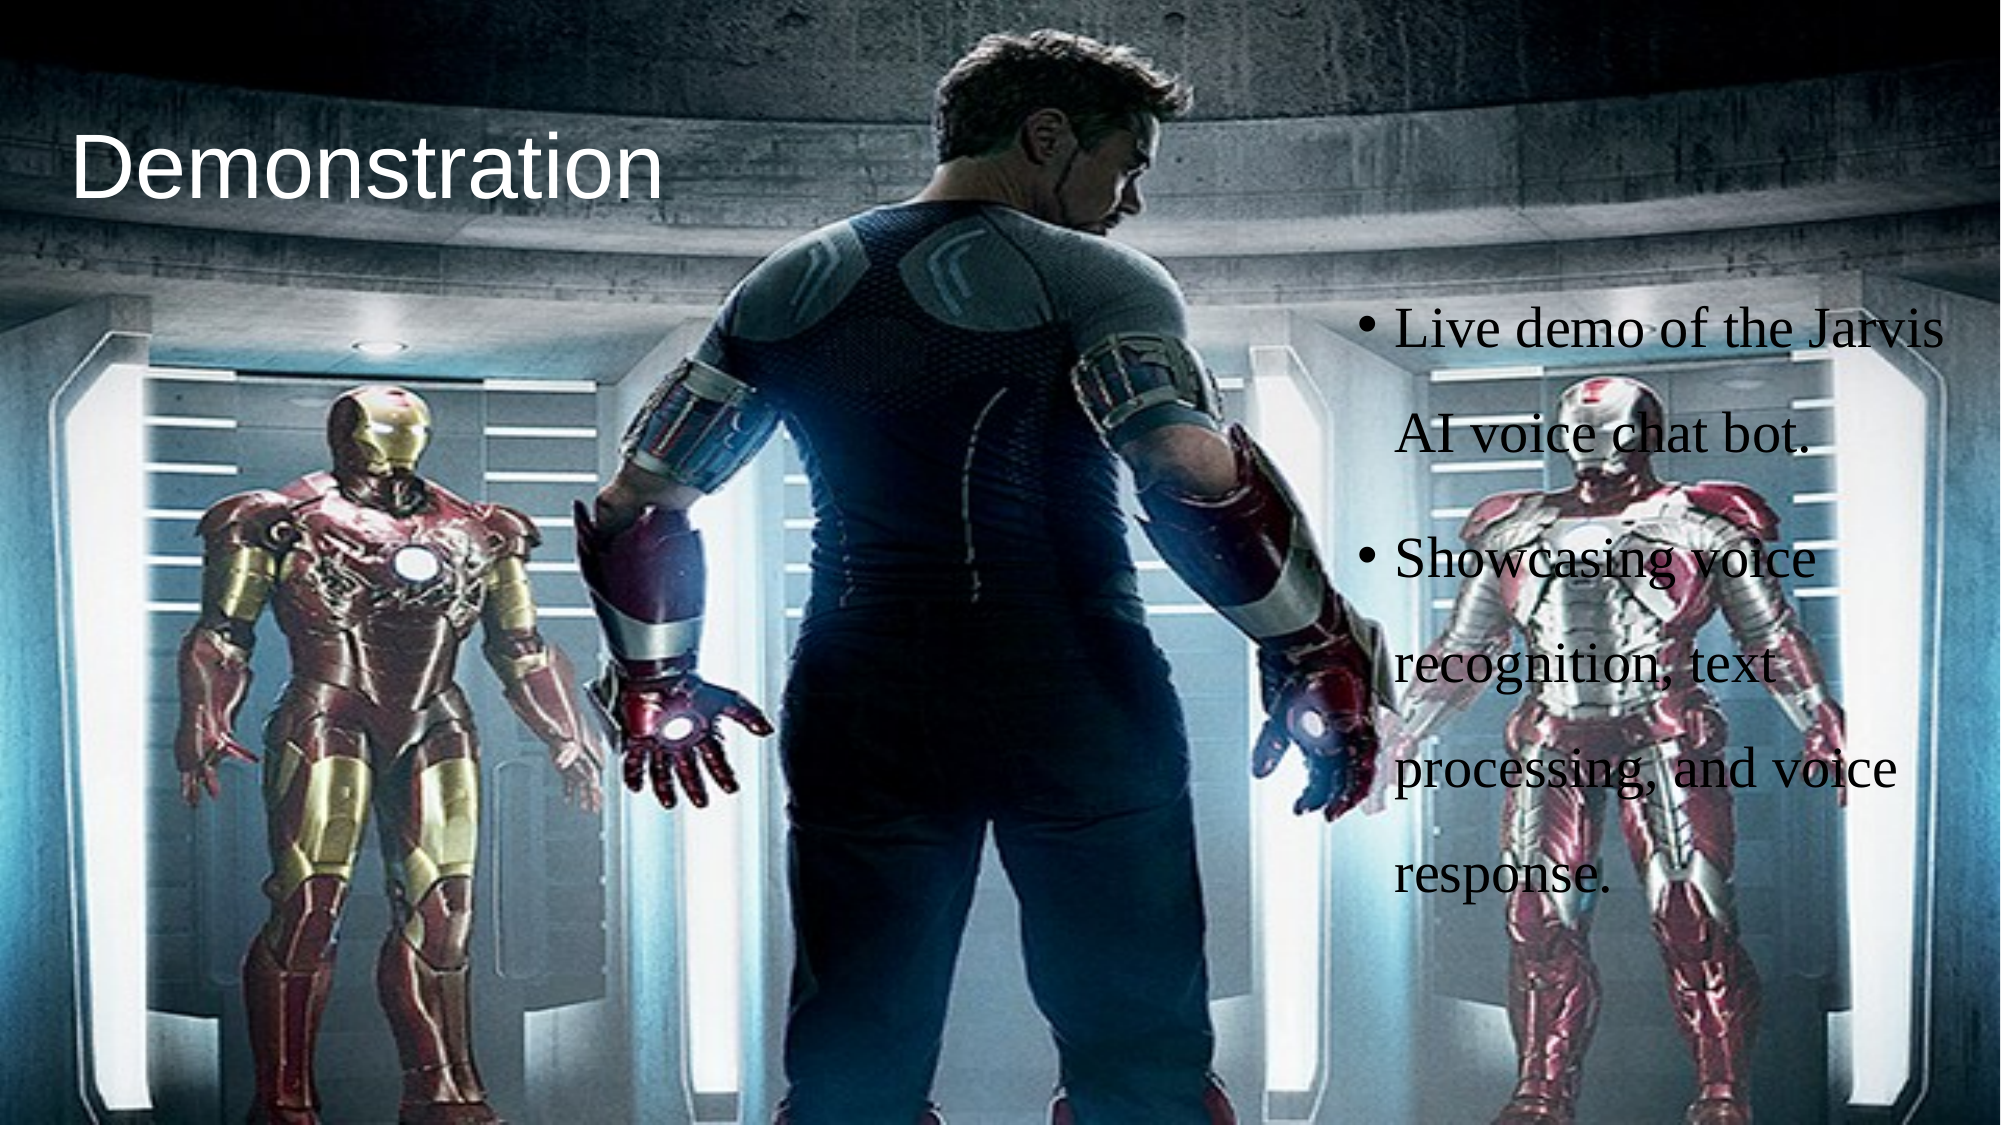

# Demonstration
Live demo of the Jarvis AI voice chat bot.
Showcasing voice recognition, text processing, and voice response.